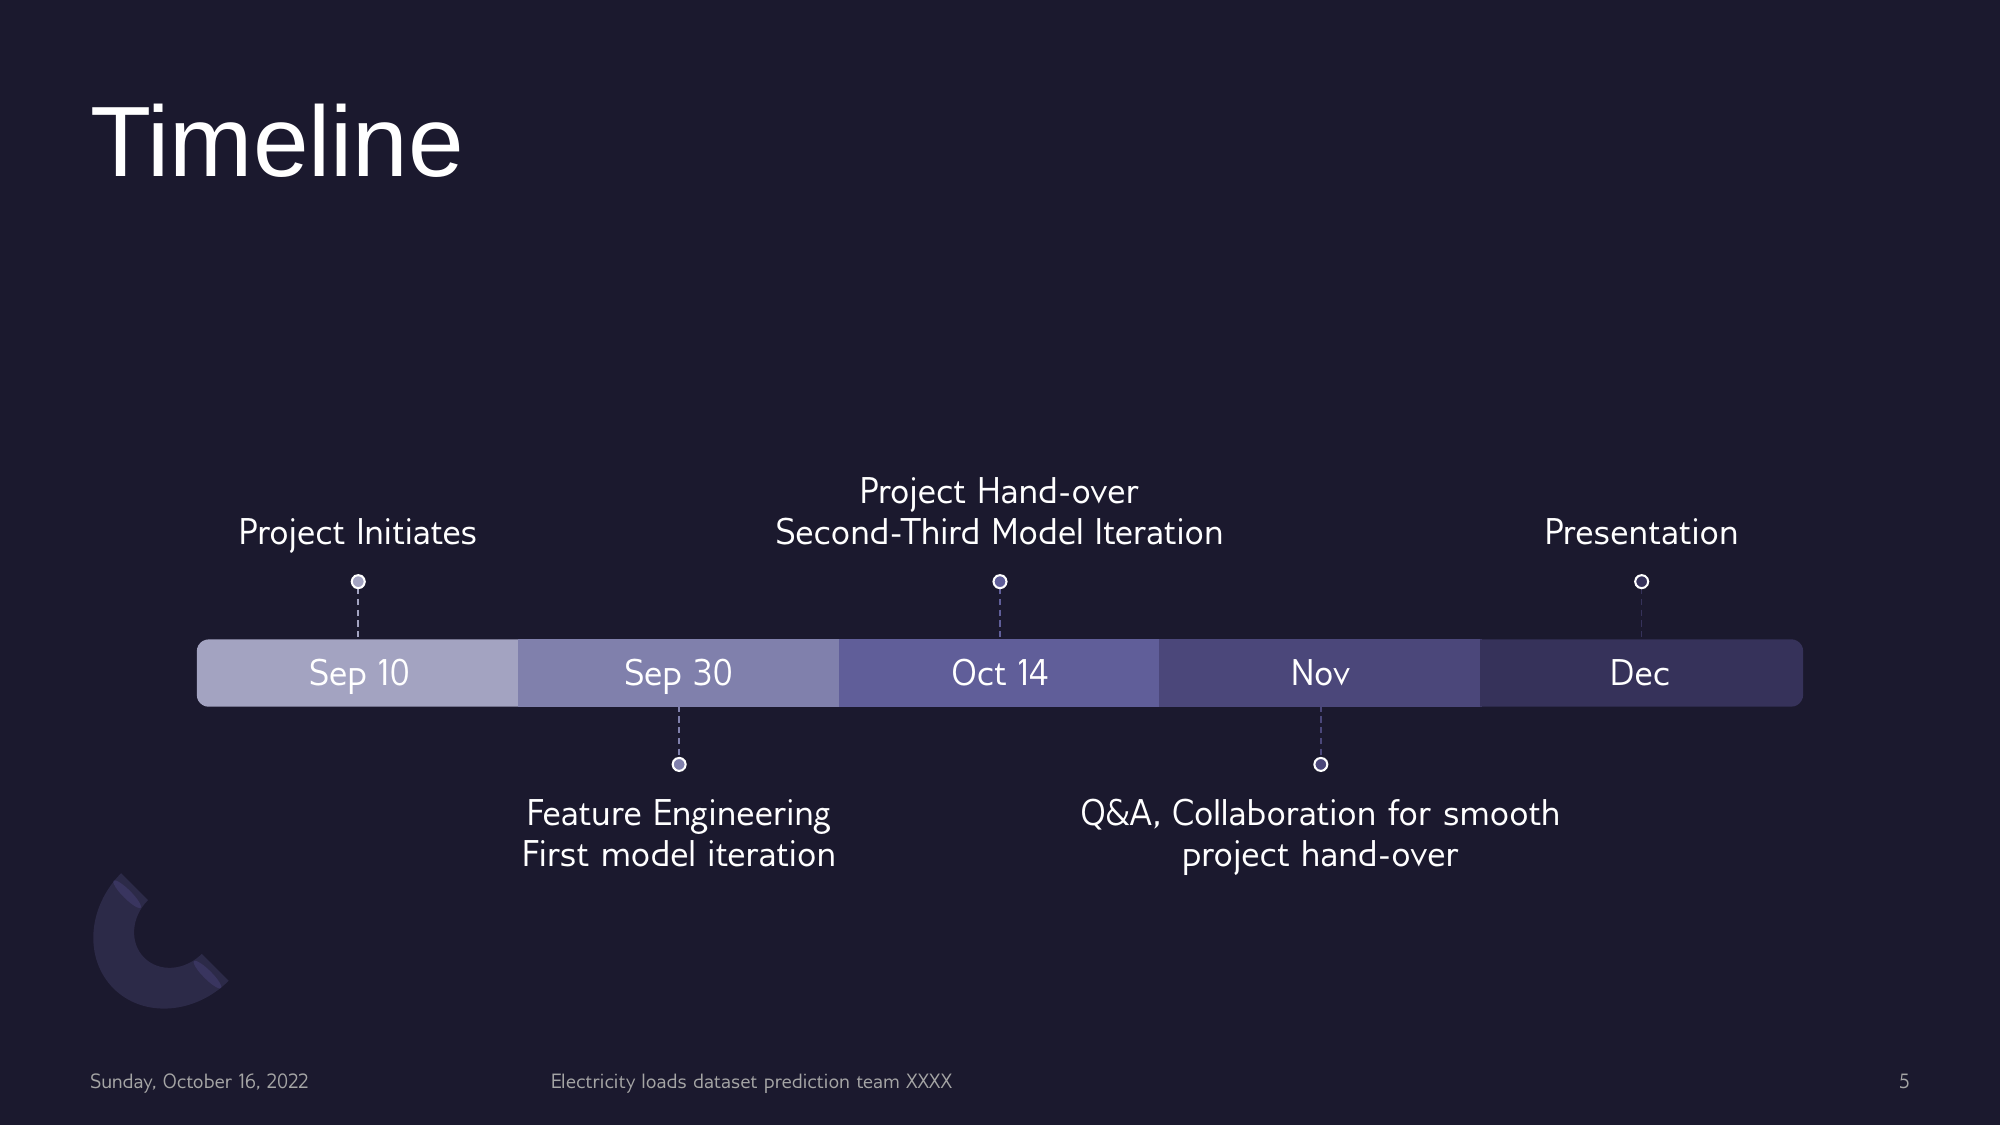

# Timeline

Project Initiates

Project Hand-over
Second-Third Model Iteration

Presentation

Sep 30

Oct 14
Nov
Sep 10
Dec

Feature Engineering
First model iteration

Q&A, Collaboration for smooth project hand-over
Sunday, October 16, 2022
Electricity loads dataset prediction team XXXX
5